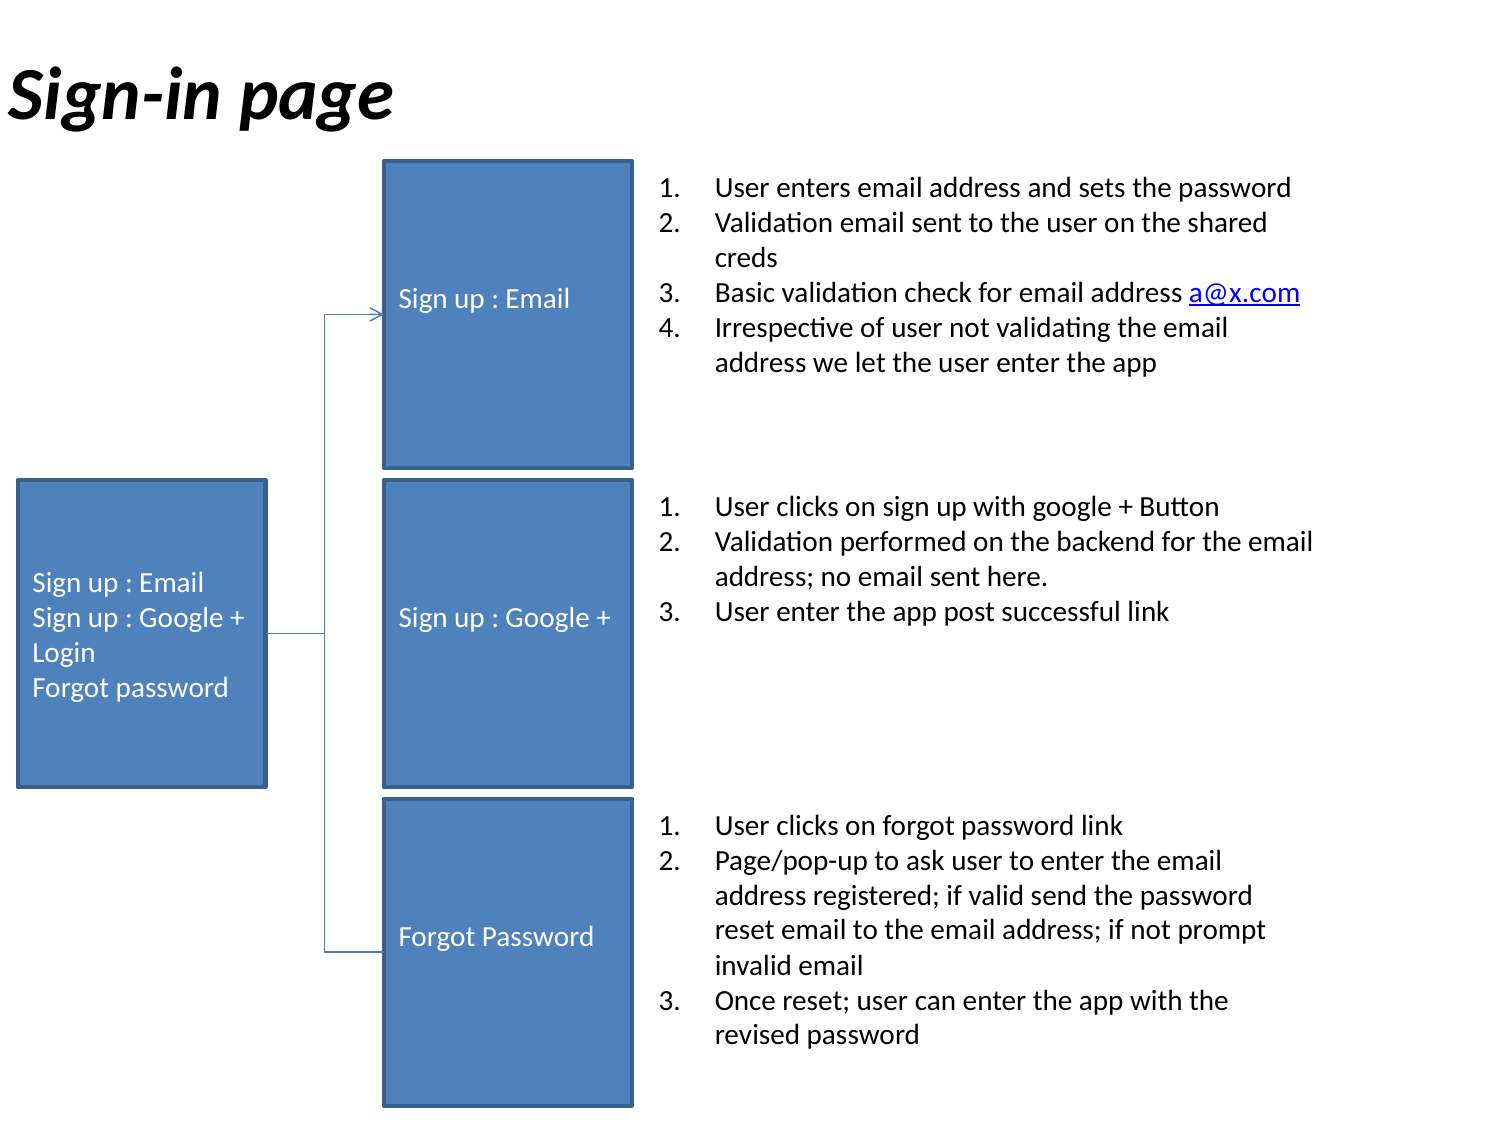

# Sign-in page
Sign up : Email

User enters email address and sets the password
Validation email sent to the user on the shared creds
Basic validation check for email address a@x.com
Irrespective of user not validating the email address we let the user enter the app
Sign up : Email
Sign up : Google +
Login
Forgot password
Sign up : Google +

User clicks on sign up with google + Button
Validation performed on the backend for the email address; no email sent here.
User enter the app post successful link
Forgot Password

User clicks on forgot password link
Page/pop-up to ask user to enter the email address registered; if valid send the password reset email to the email address; if not prompt invalid email
Once reset; user can enter the app with the revised password